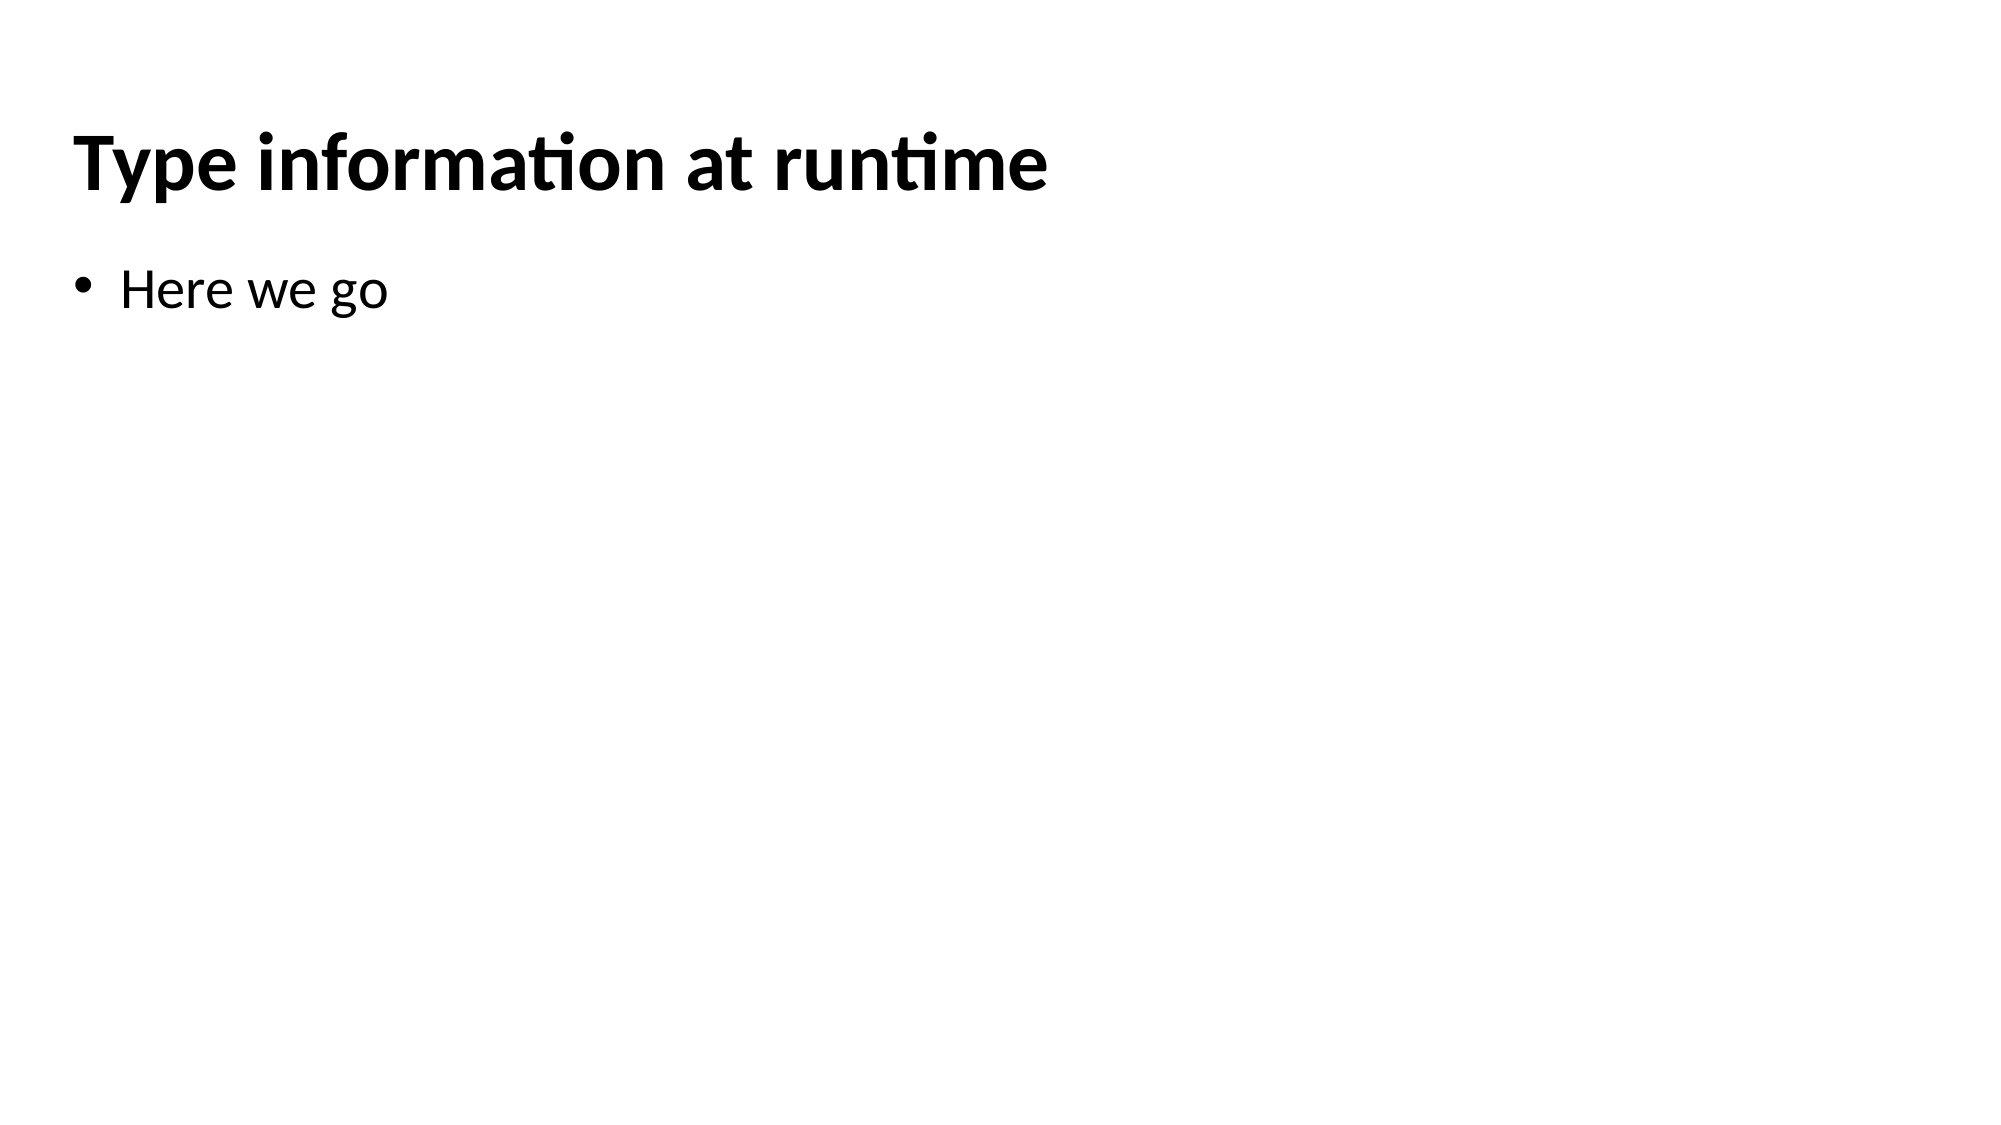

Type information at runtime
Here we go